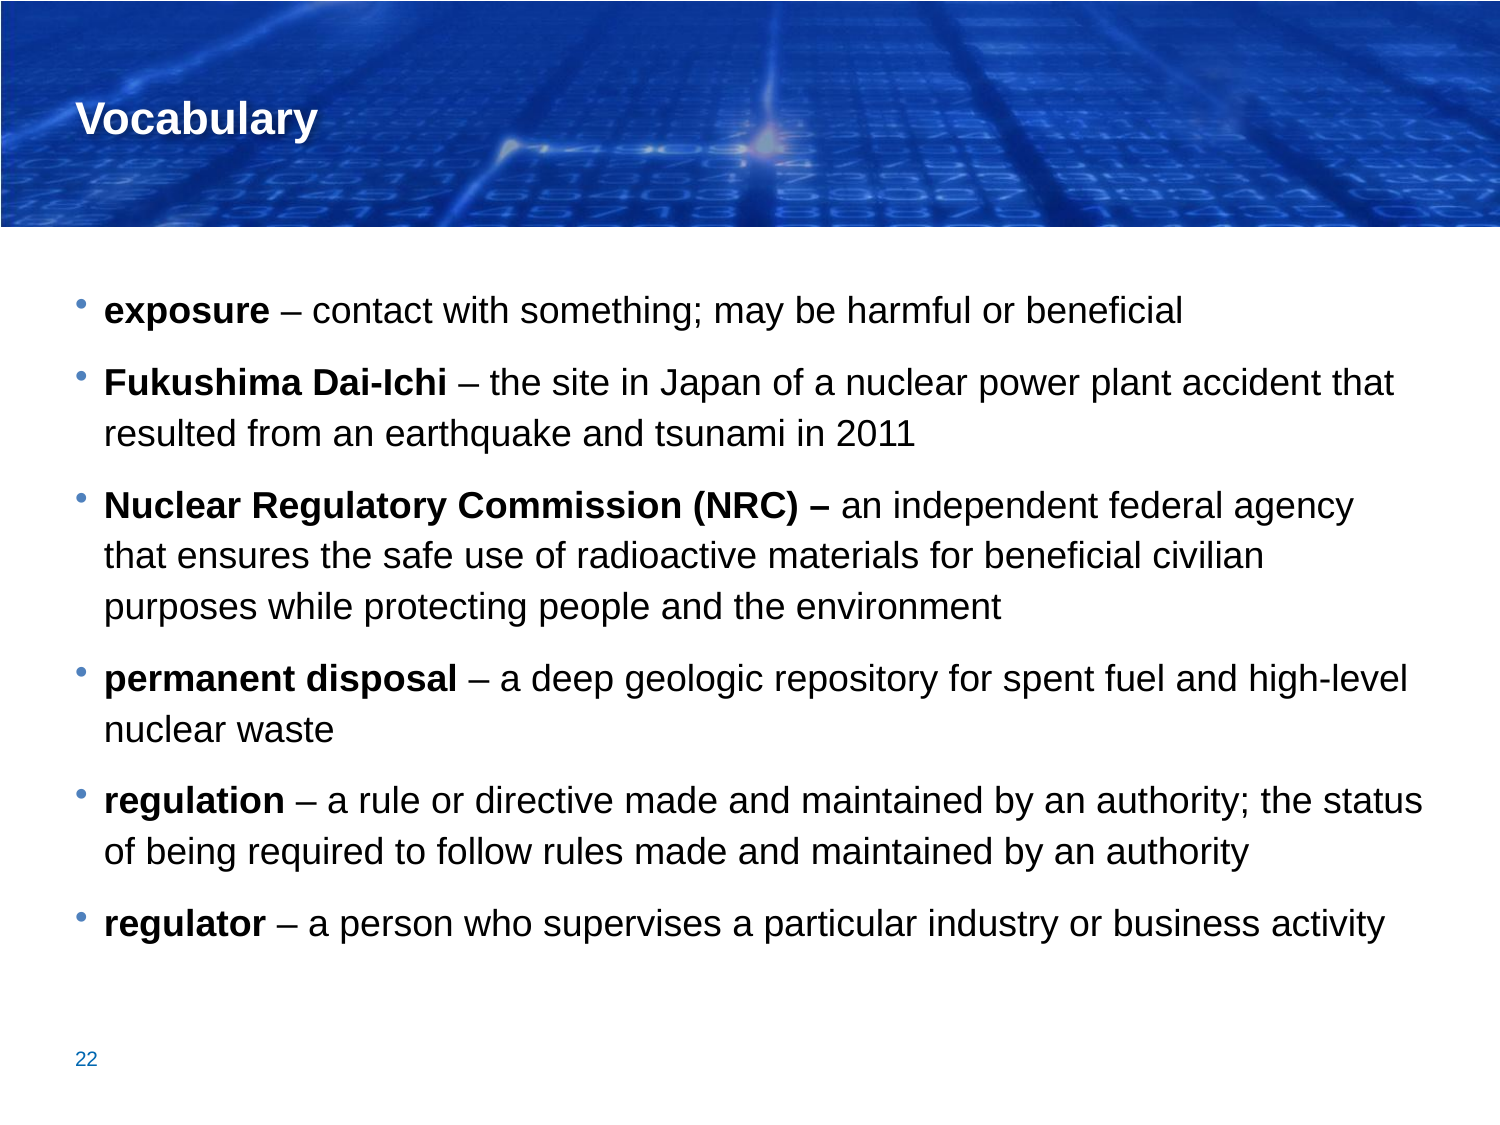

# Vocabulary
exposure – contact with something; may be harmful or beneficial
Fukushima Dai-Ichi – the site in Japan of a nuclear power plant accident that resulted from an earthquake and tsunami in 2011
Nuclear Regulatory Commission (NRC) – an independent federal agency that ensures the safe use of radioactive materials for beneficial civilian purposes while protecting people and the environment
permanent disposal – a deep geologic repository for spent fuel and high-level nuclear waste
regulation – a rule or directive made and maintained by an authority; the status of being required to follow rules made and maintained by an authority
regulator – a person who supervises a particular industry or business activity

22